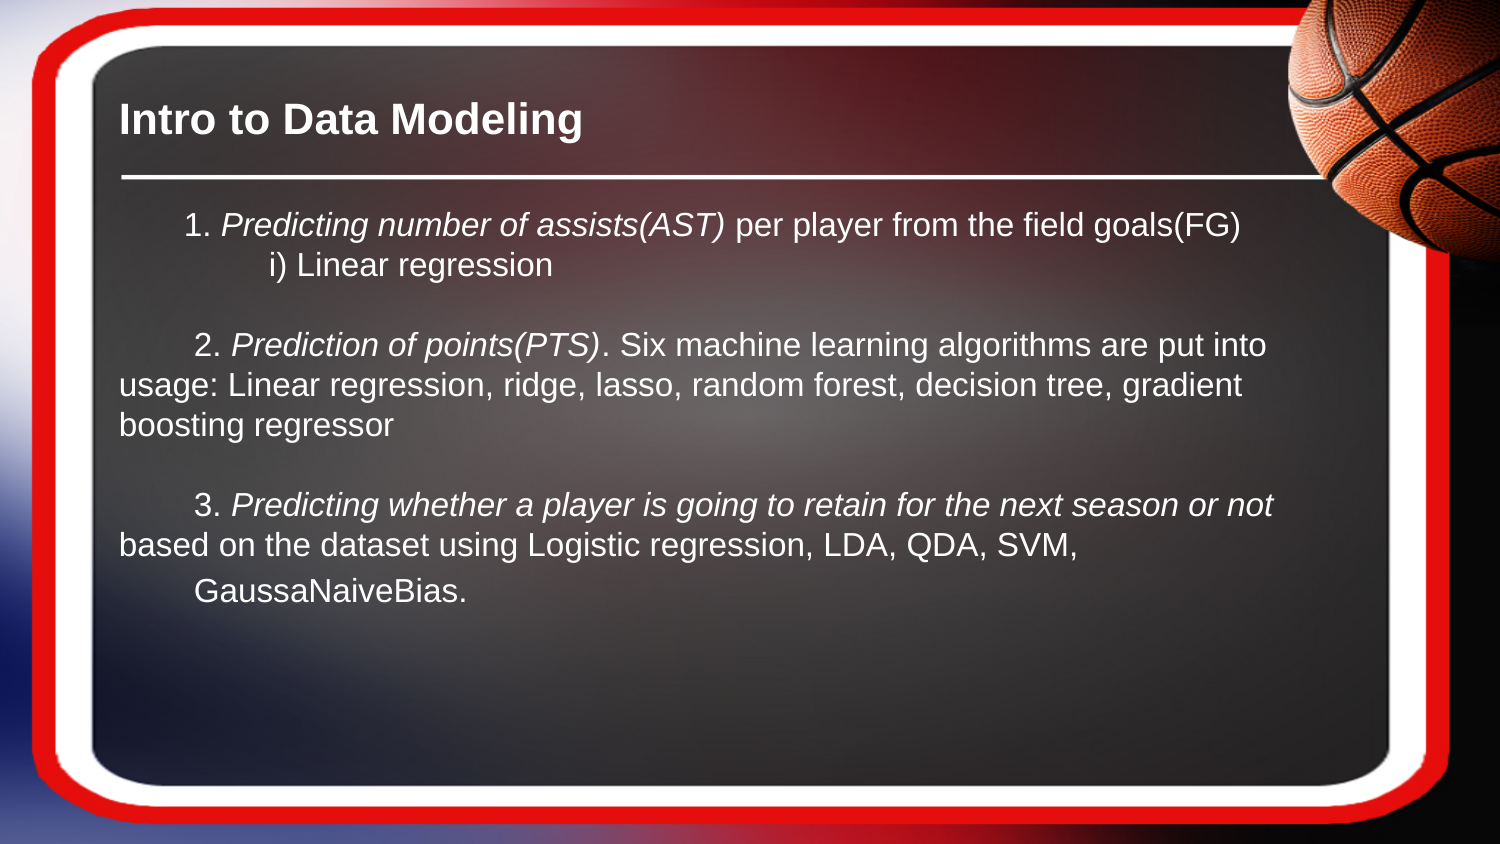

# Intro to Data Modeling
       1. Predicting number of assists(AST) per player from the field goals(FG)
	i) Linear regression

2. Prediction of points(PTS). Six machine learning algorithms are put into       usage: Linear regression, ridge, lasso, random forest, decision tree, gradient boosting regressor

3. Predicting whether a player is going to retain for the next season or not based on the dataset using Logistic regression, LDA, QDA, SVM,
GaussaNaiveBias.